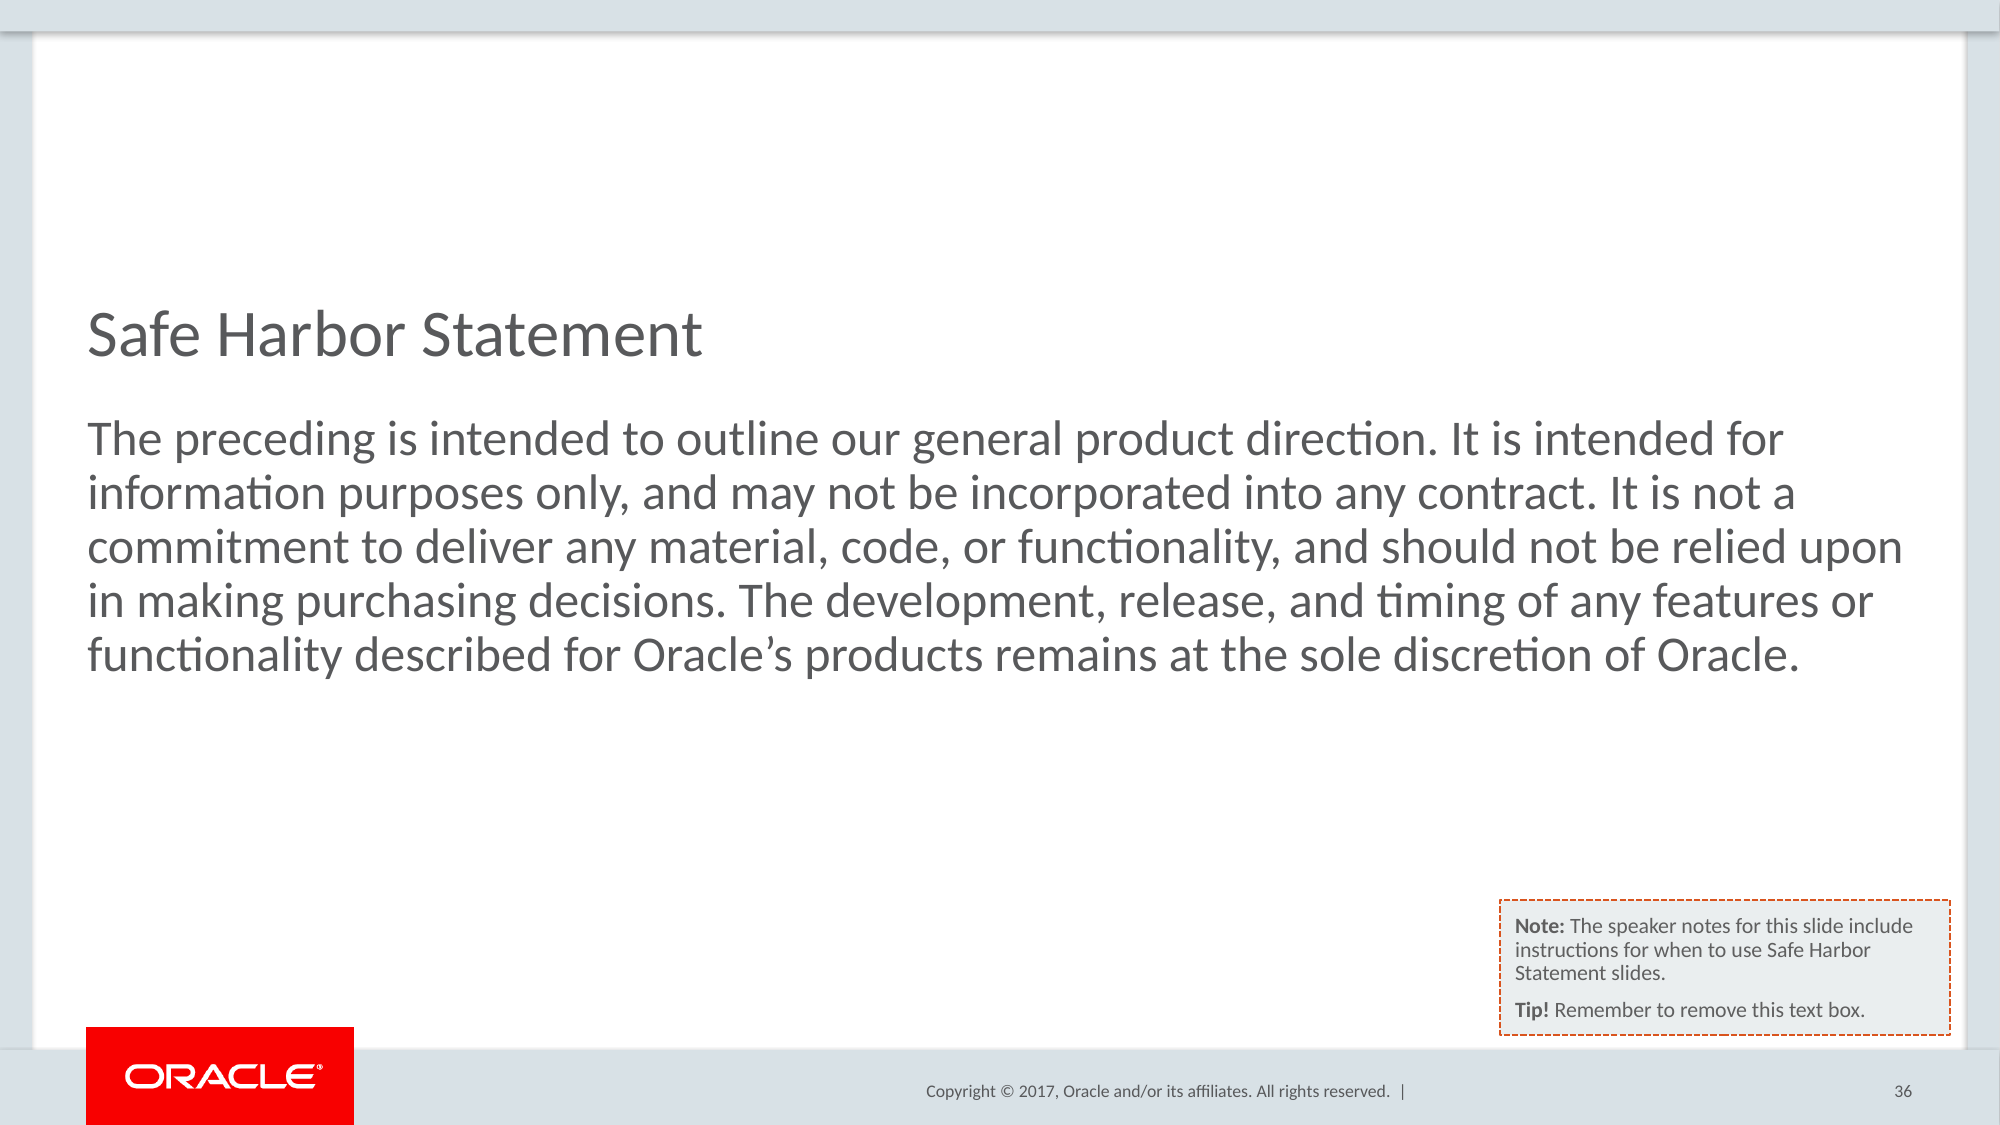

Note: The speaker notes for this slide include instructions for when to use Safe Harbor Statement slides.
Tip! Remember to remove this text box.
36